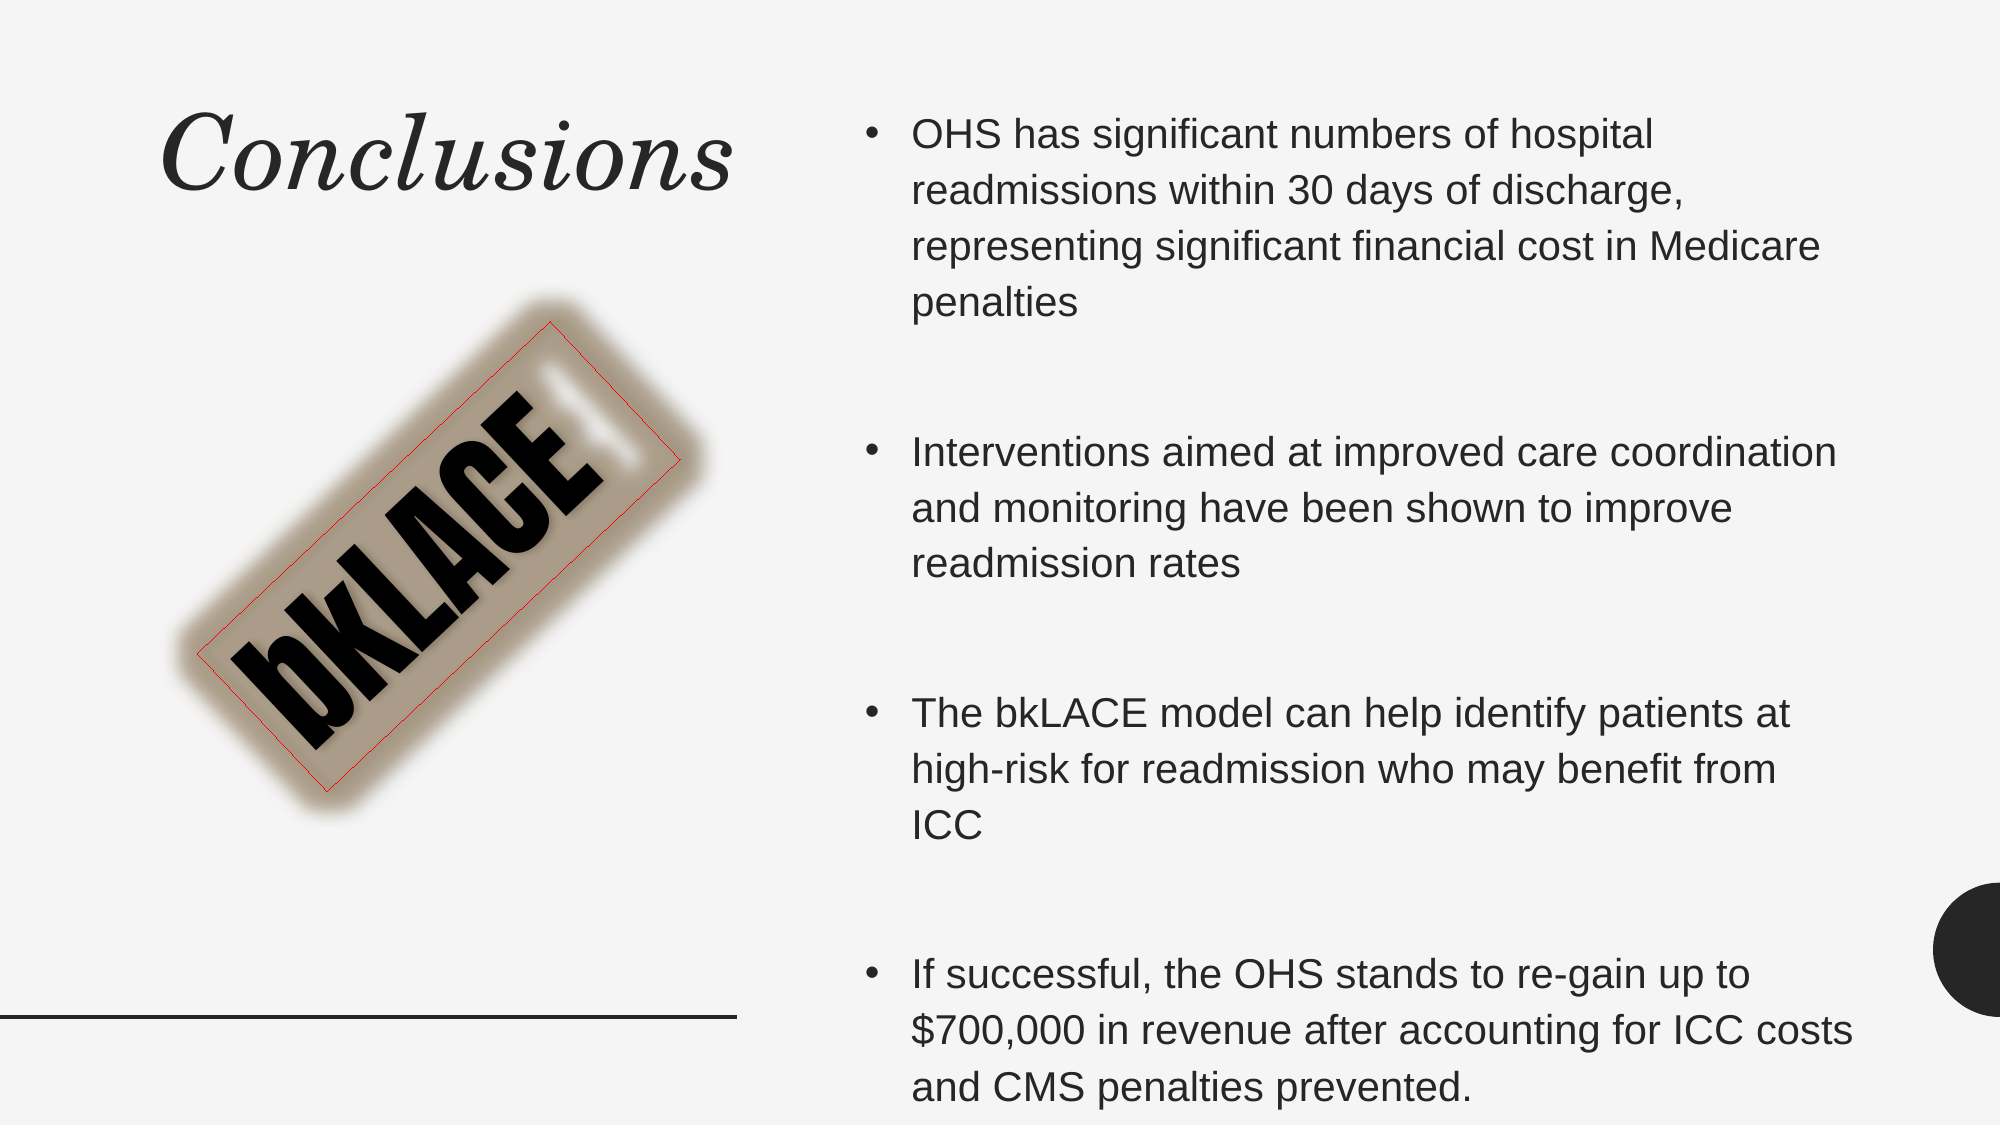

# Conclusions
OHS has significant numbers of hospital readmissions within 30 days of discharge, representing significant financial cost in Medicare penalties

Interventions aimed at improved care coordination and monitoring have been shown to improve readmission rates

The bkLACE model can help identify patients at high-risk for readmission who may benefit from ICC

If successful, the OHS stands to re-gain up to $700,000 in revenue after accounting for ICC costs and CMS penalties prevented.
bkLACE